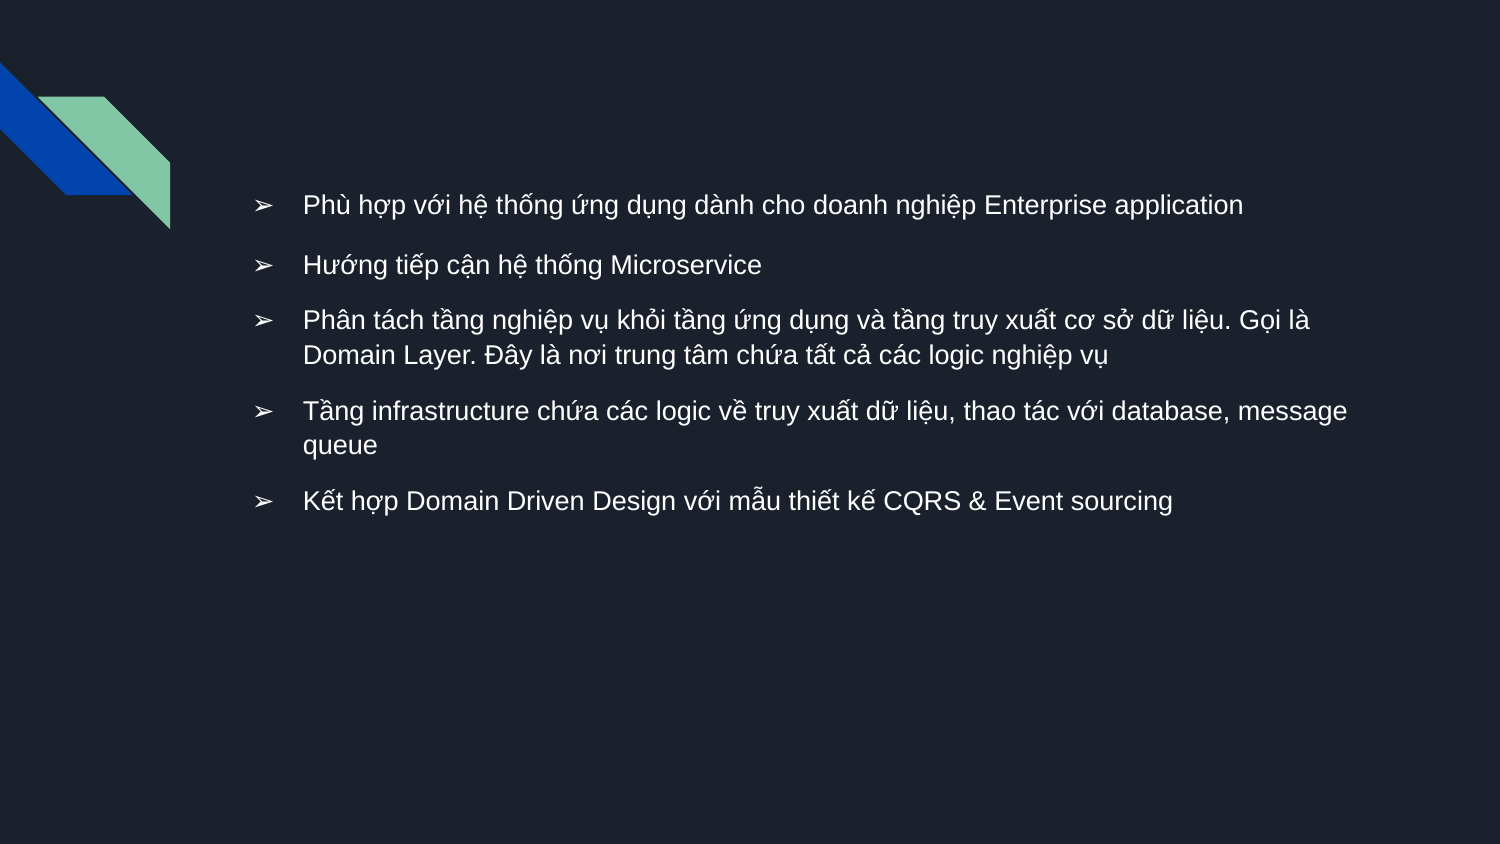

Phù hợp với hệ thống ứng dụng dành cho doanh nghiệp Enterprise application
Hướng tiếp cận hệ thống Microservice
Phân tách tầng nghiệp vụ khỏi tầng ứng dụng và tầng truy xuất cơ sở dữ liệu. Gọi là Domain Layer. Đây là nơi trung tâm chứa tất cả các logic nghiệp vụ
Tầng infrastructure chứa các logic về truy xuất dữ liệu, thao tác với database, message queue
Kết hợp Domain Driven Design với mẫu thiết kế CQRS & Event sourcing